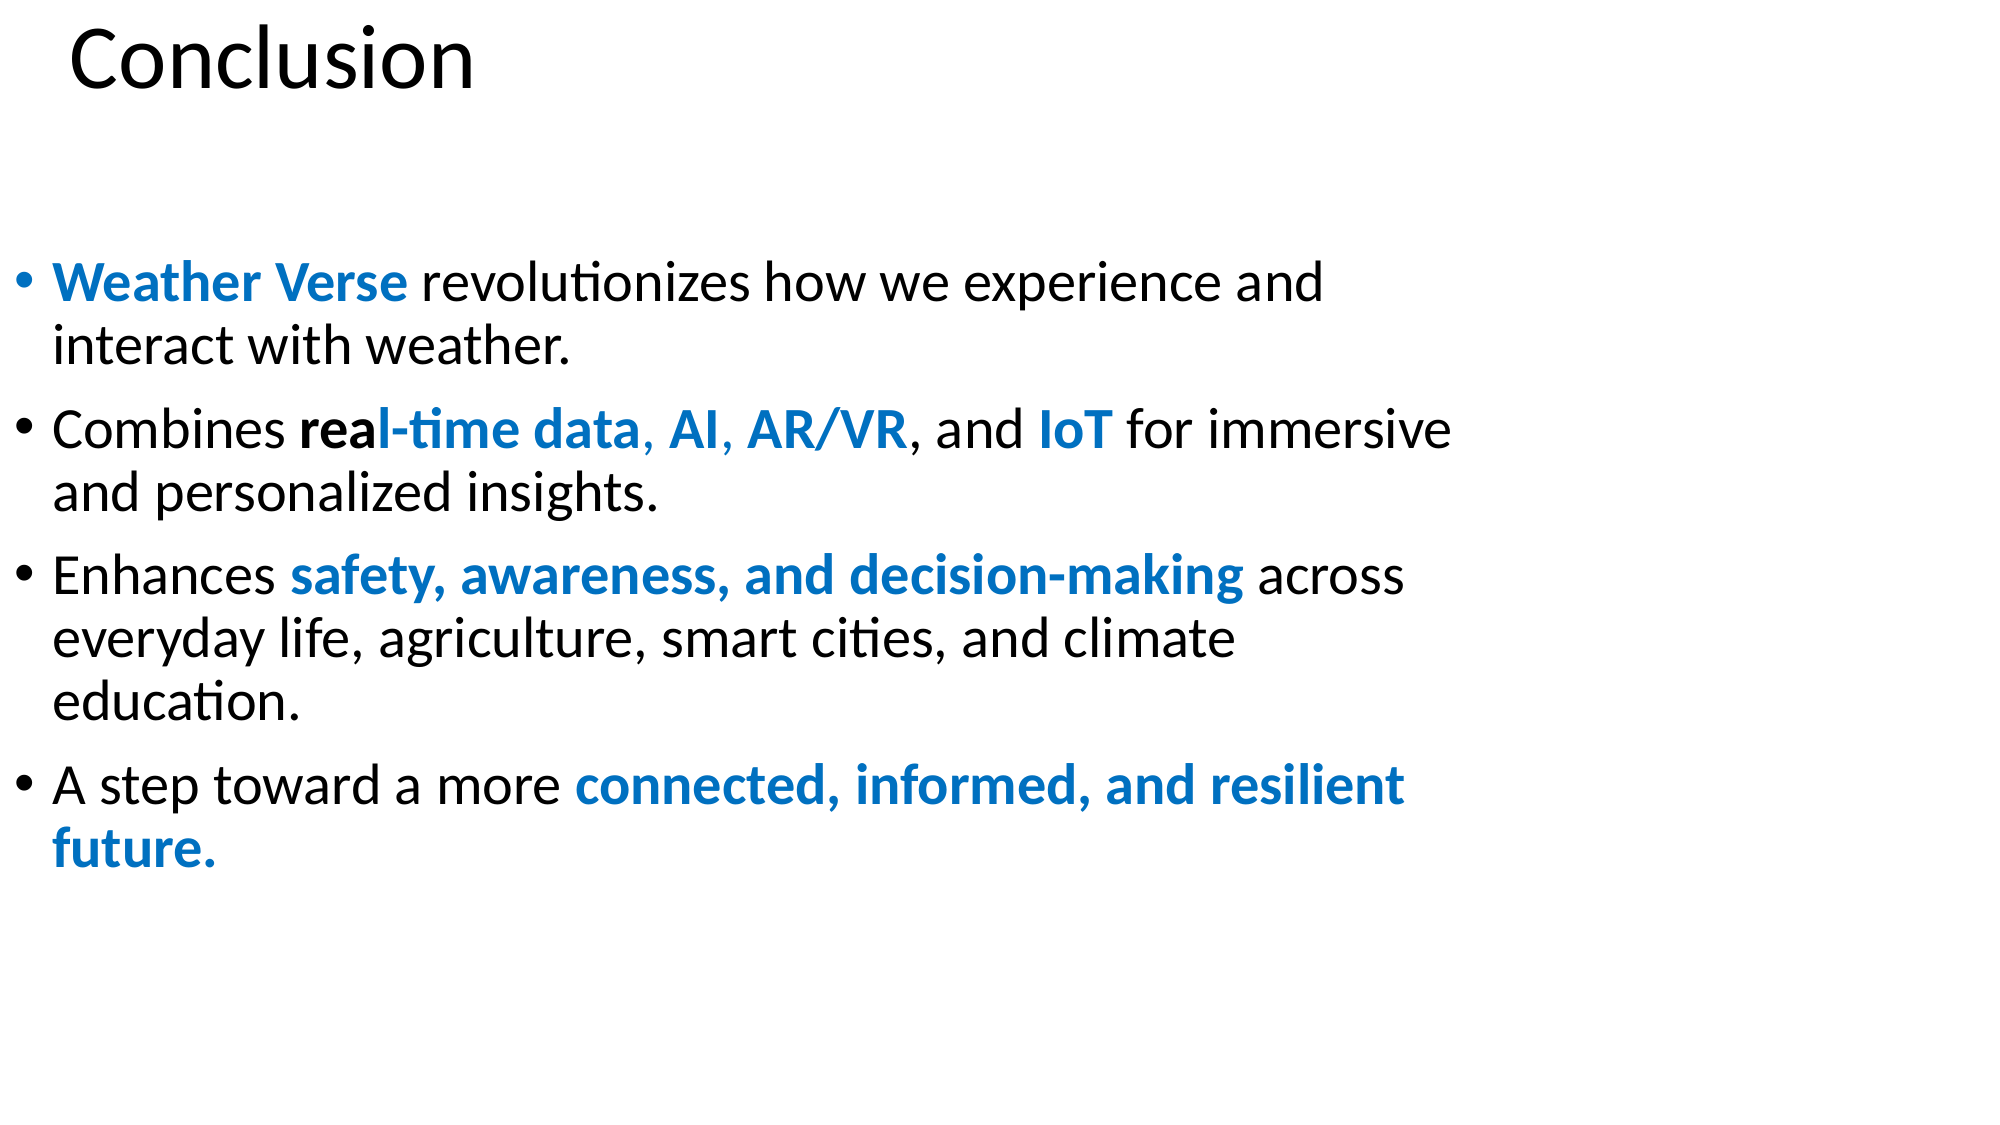

# Conclusion
Weather Verse revolutionizes how we experience and interact with weather.
Combines real-time data, AI, AR/VR, and IoT for immersive and personalized insights.
Enhances safety, awareness, and decision-making across everyday life, agriculture, smart cities, and climate education.
A step toward a more connected, informed, and resilient future.